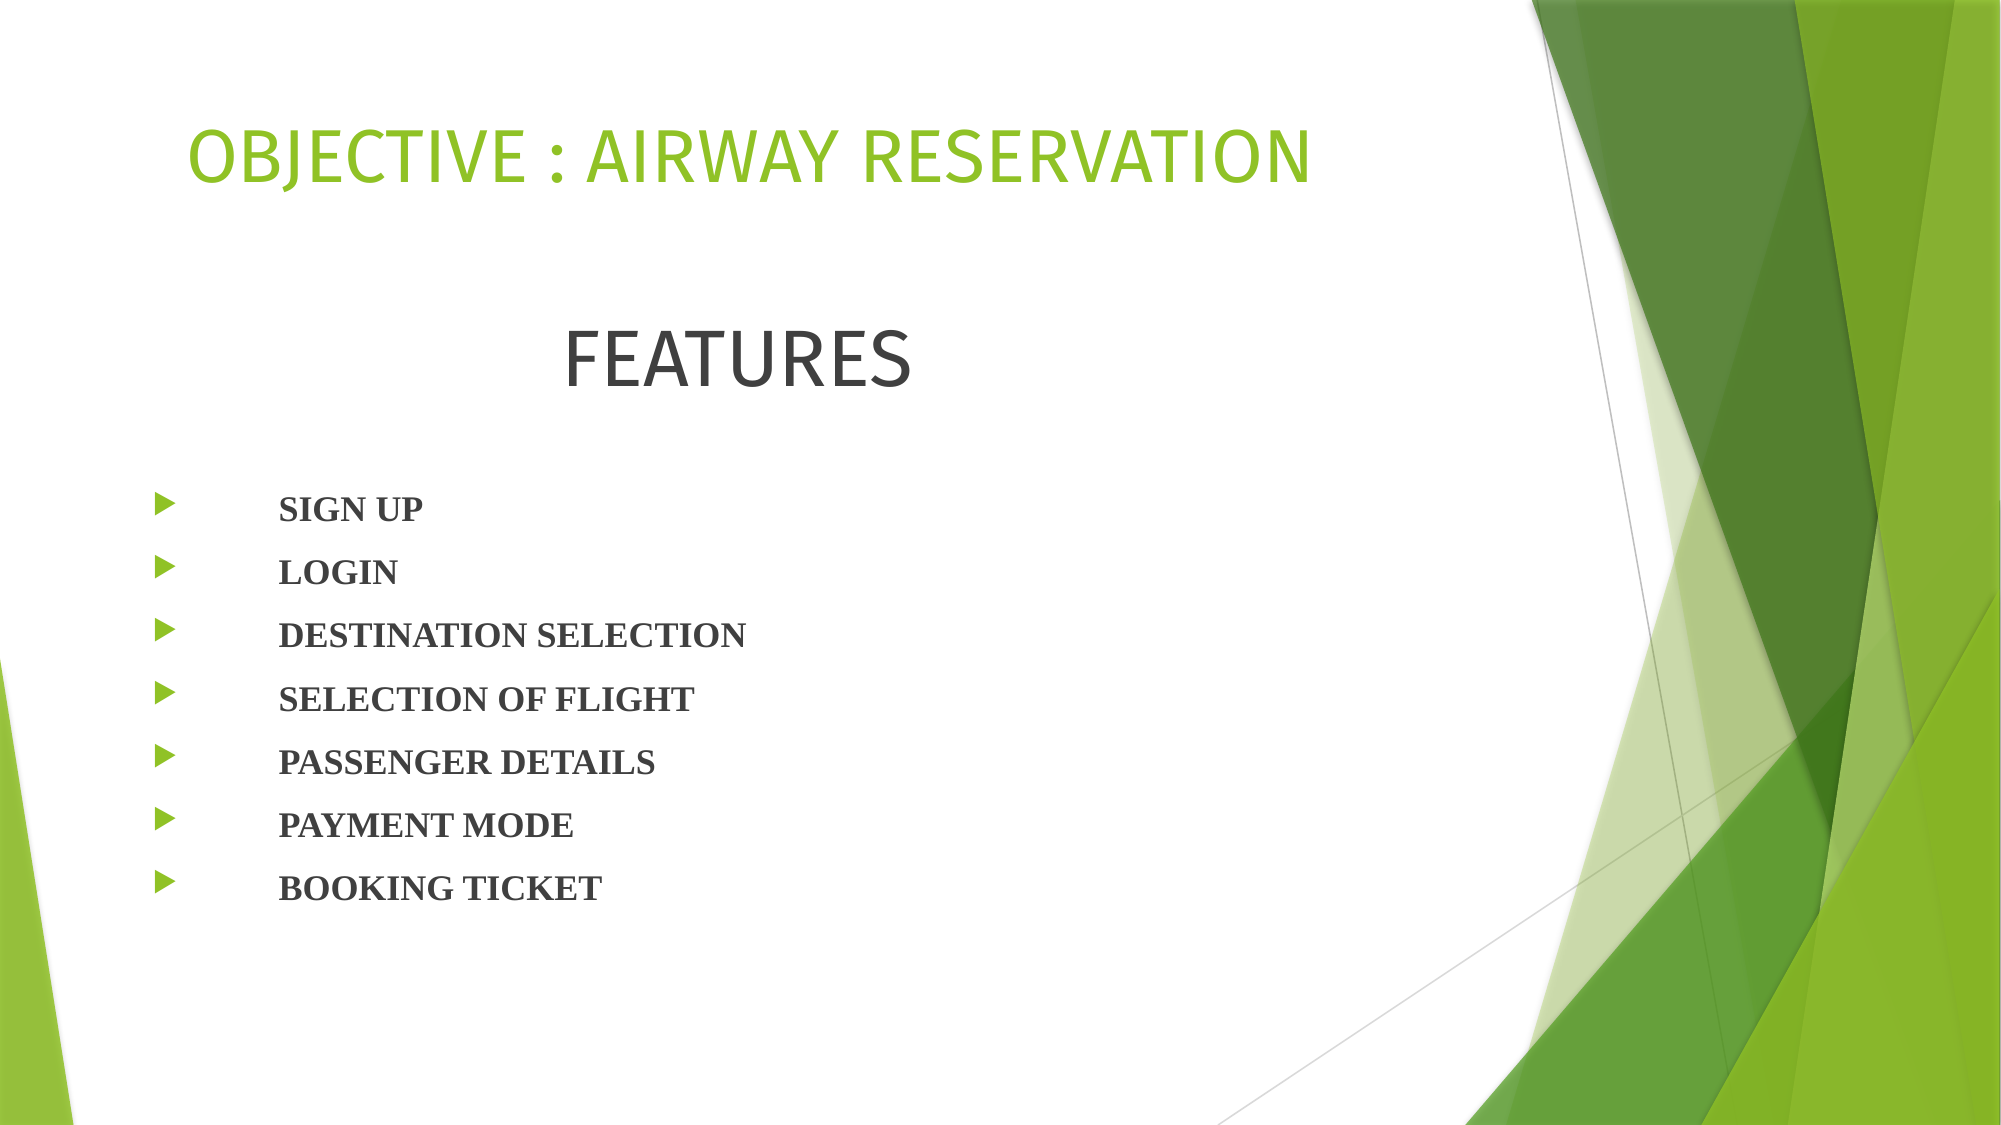

# OBJECTIVE : AIRWAY RESERVATION
                                           FEATURES

        SIGN UP
        LOGIN
        DESTINATION SELECTION
        SELECTION OF FLIGHT
        PASSENGER DETAILS
        PAYMENT MODE
        BOOKING TICKET